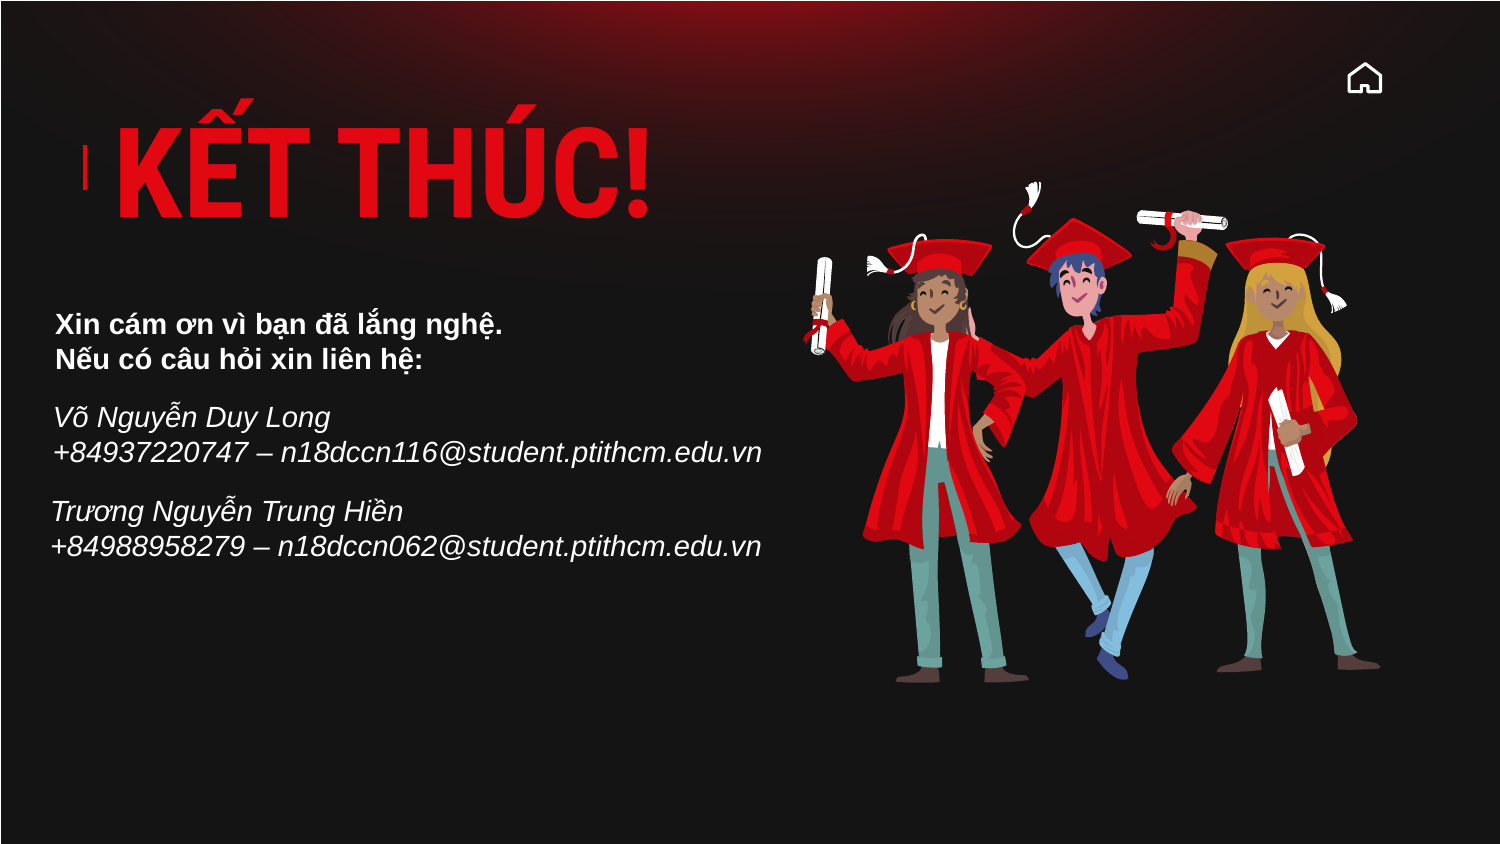

# KẾT THÚC!

Xin cám ơn vì bạn đã lắng nghệ.
Nếu có câu hỏi xin liên hệ:

Võ Nguyễn Duy Long
+84937220747 – n18dccn116@student.ptithcm.edu.vn
Trương Nguyễn Trung Hiền
+84988958279 – n18dccn062@student.ptithcm.edu.vn